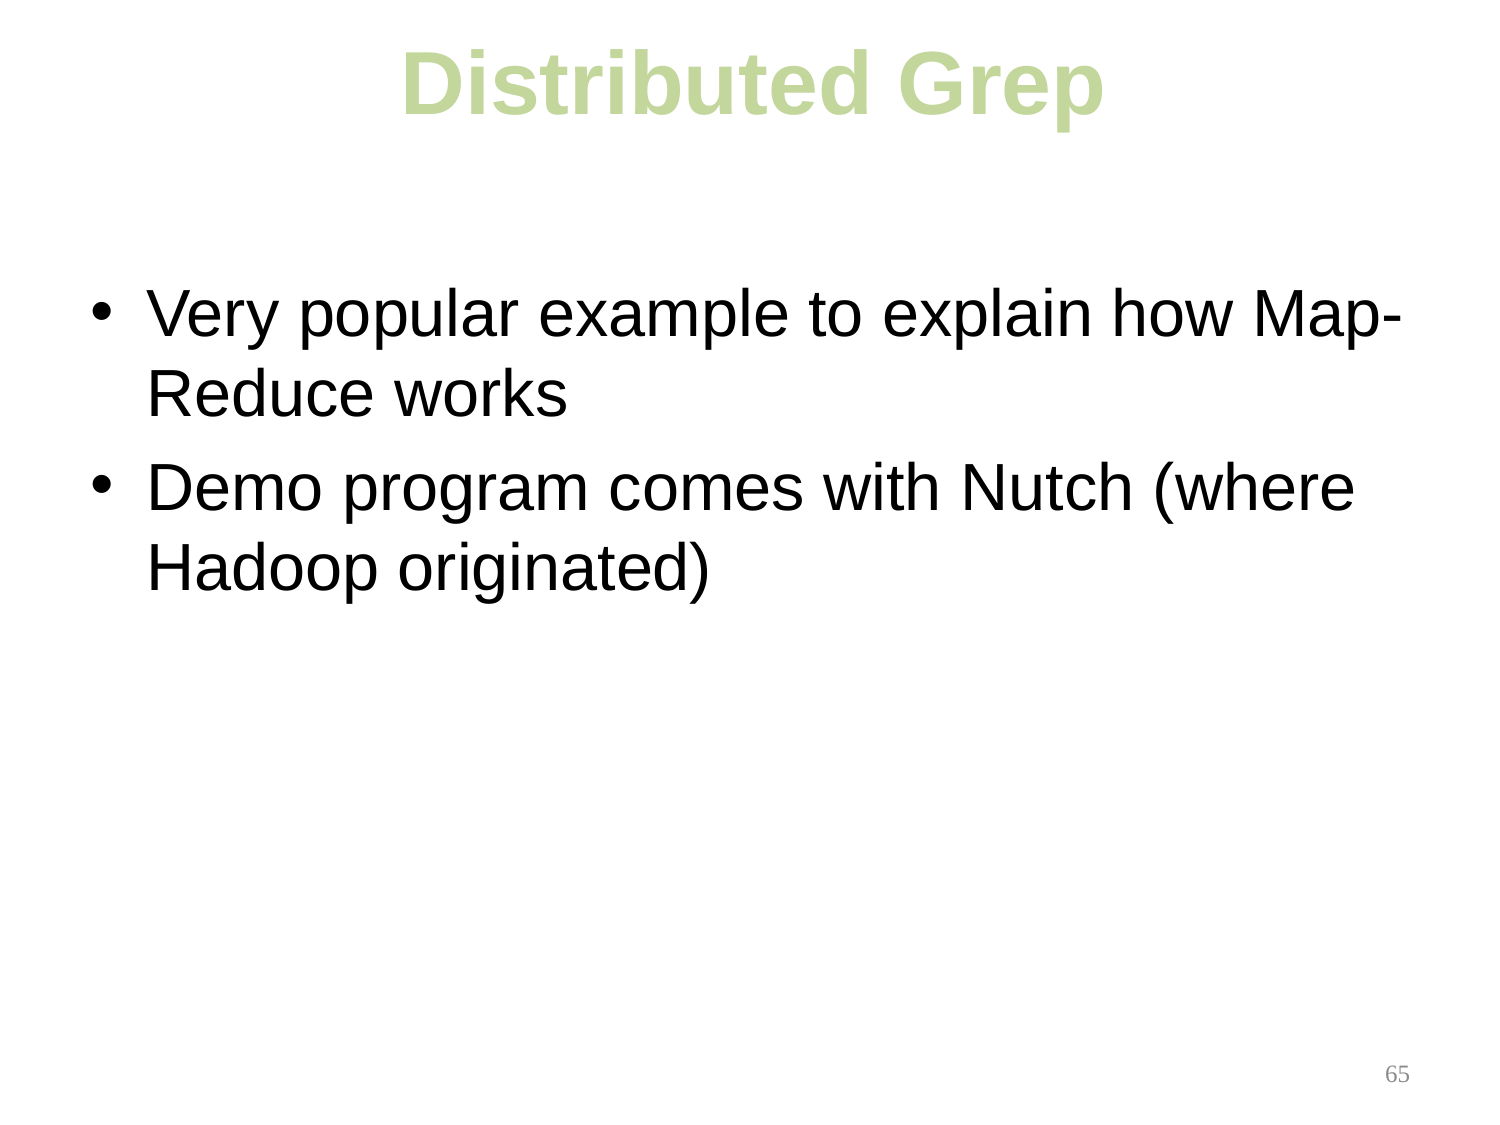

Distributed Grep
Very popular example to explain how Map-Reduce works
Demo program comes with Nutch (where Hadoop originated)
65